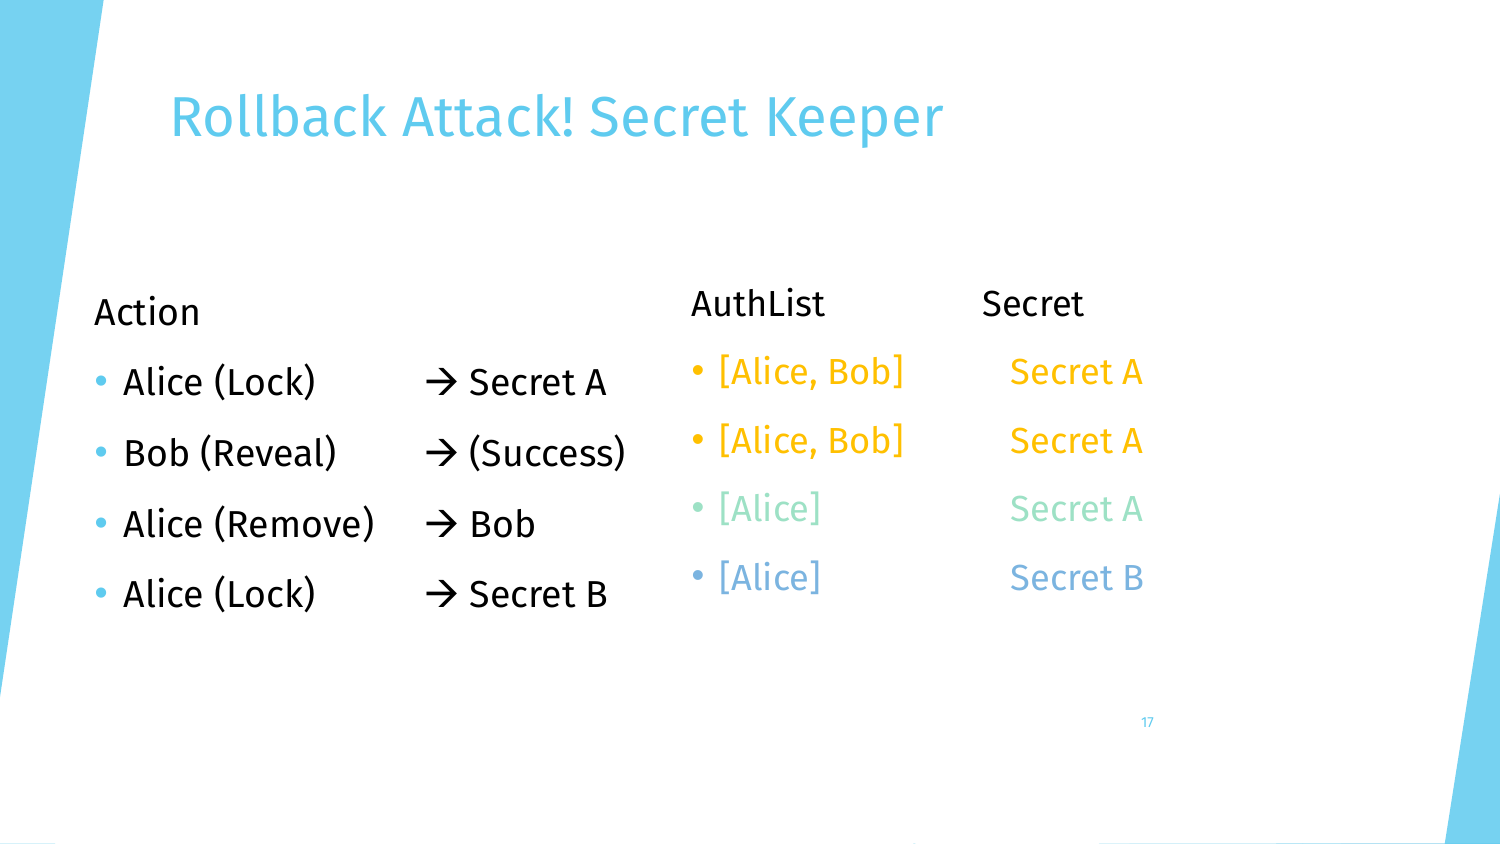

# Rollback Attack! Secret Keeper
AuthList	          	Secret
[Alice, Bob]  	Secret A
[Alice, Bob] 	Secret A
[Alice]	 		Secret A
[Alice]	 		Secret B
Action
Alice (Lock) 	🡪 Secret A
Bob (Reveal) 	🡪 (Success)
Alice (Remove) 	🡪 Bob
Alice (Lock) 	🡪 Secret B

17